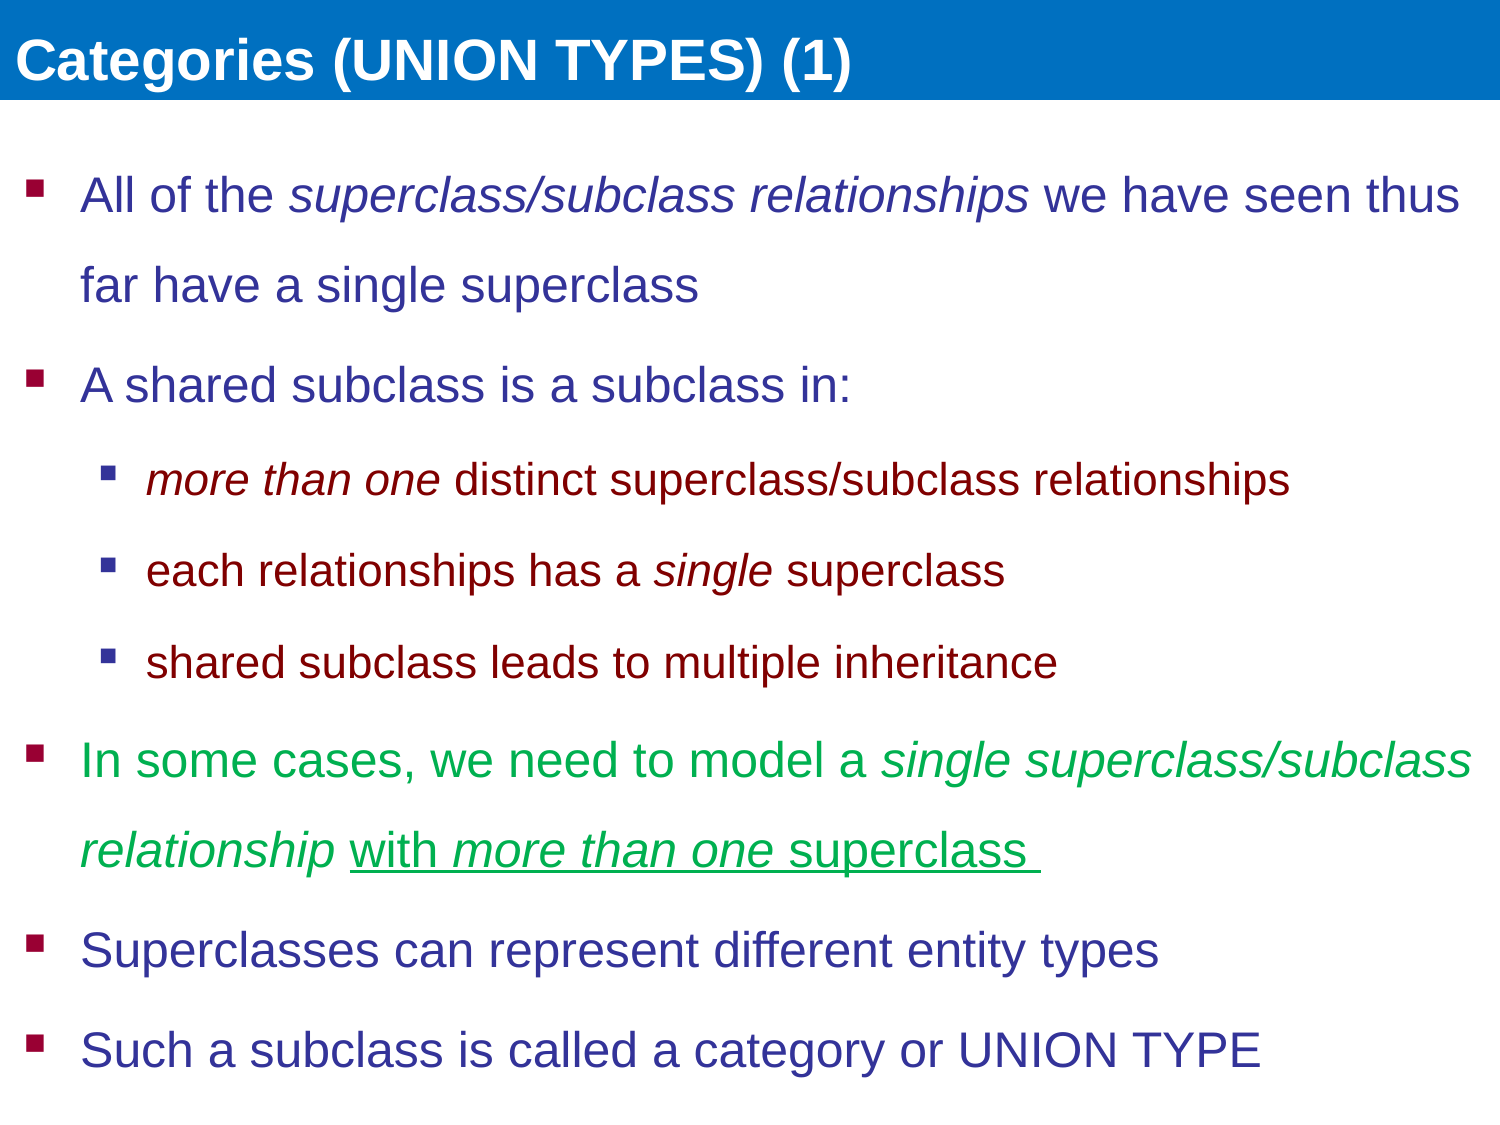

# Categories (UNION TYPES) (1)
All of the superclass/subclass relationships we have seen thus far have a single superclass
A shared subclass is a subclass in:
more than one distinct superclass/subclass relationships
each relationships has a single superclass
shared subclass leads to multiple inheritance
In some cases, we need to model a single superclass/subclass relationship with more than one superclass
Superclasses can represent different entity types
Such a subclass is called a category or UNION TYPE